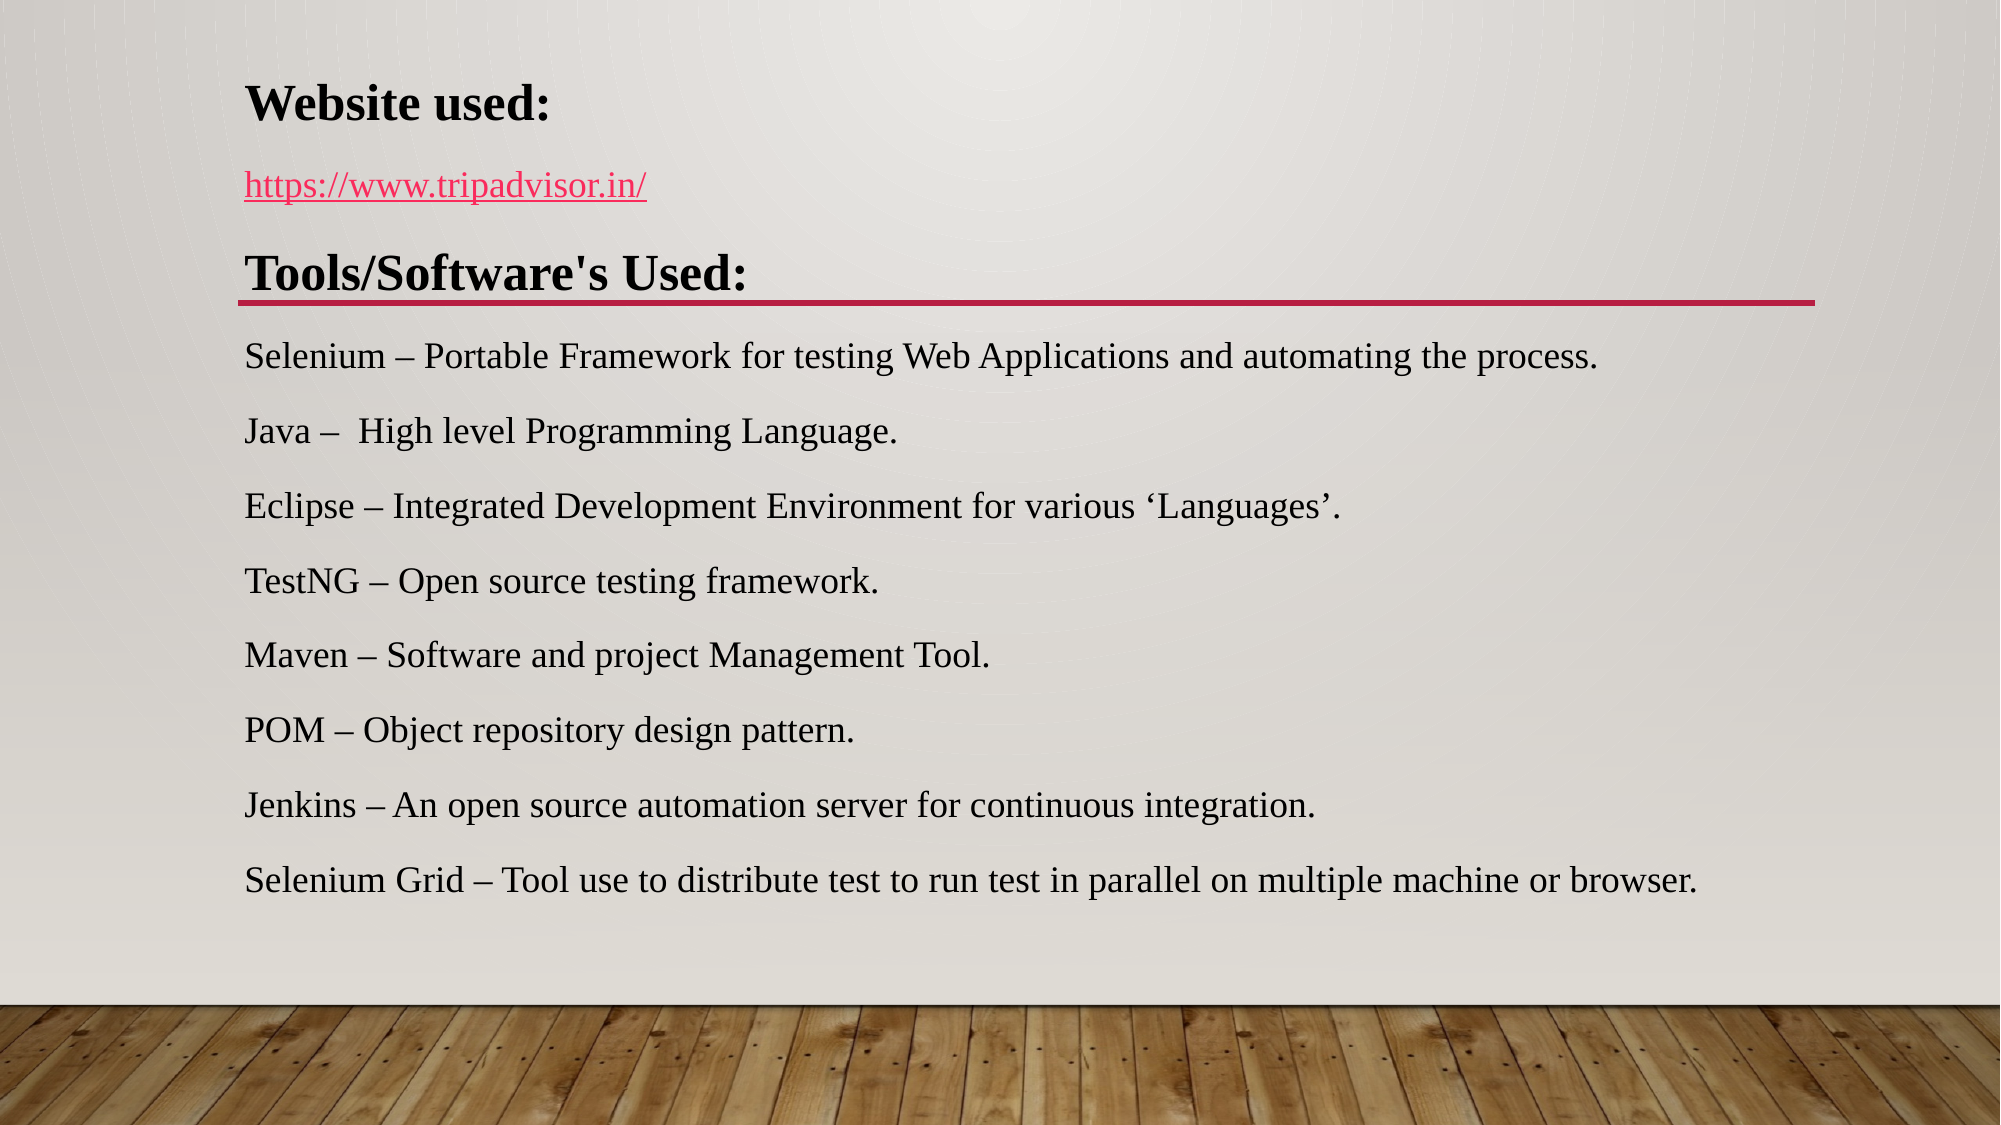

Website used:
https://www.tripadvisor.in/
Tools/Software's Used:
Selenium – Portable Framework for testing Web Applications and automating the process.
Java –  High level Programming Language.
Eclipse – Integrated Development Environment for various ‘Languages’.
TestNG – Open source testing framework.
Maven – Software and project Management Tool.
POM – Object repository design pattern.
Jenkins – An open source automation server for continuous integration.
Selenium Grid – Tool use to distribute test to run test in parallel on multiple machine or browser.